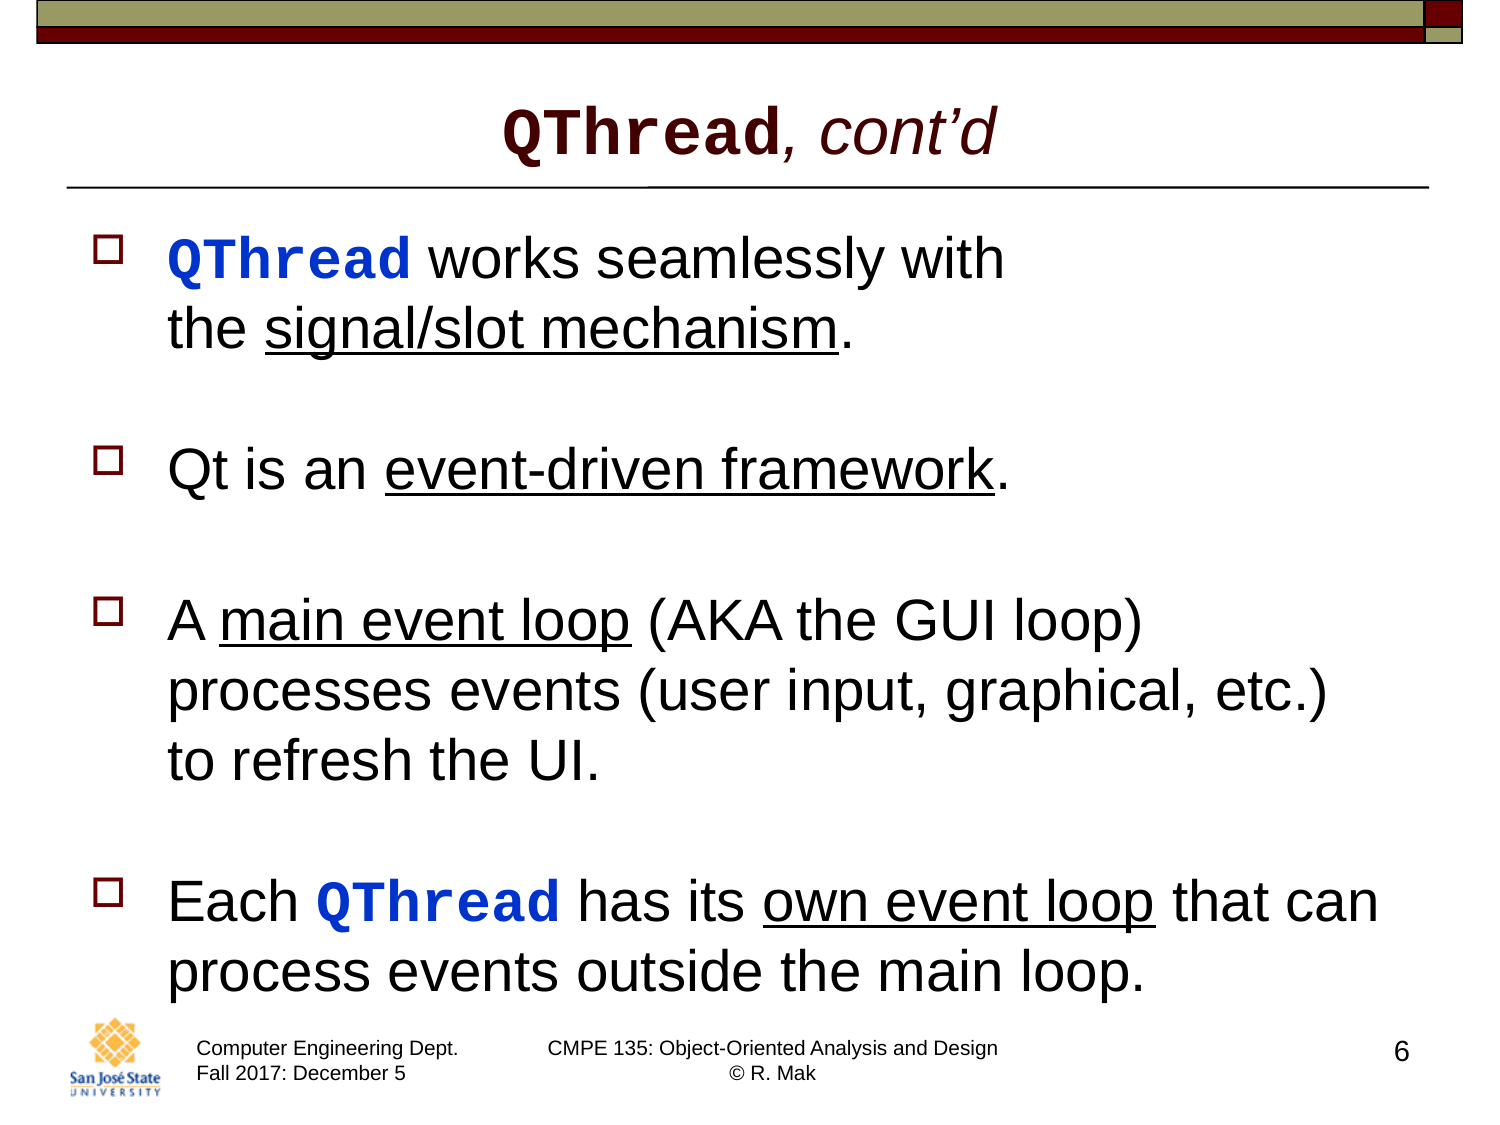

# QThread, cont’d
QThread works seamlessly with
the signal/slot mechanism.

Qt is an event-driven framework.

A main event loop (AKA the GUI loop)
processes events (user input, graphical, etc.)
to refresh the UI.

Each QThread has its own event loop that can process events outside the main loop.
6